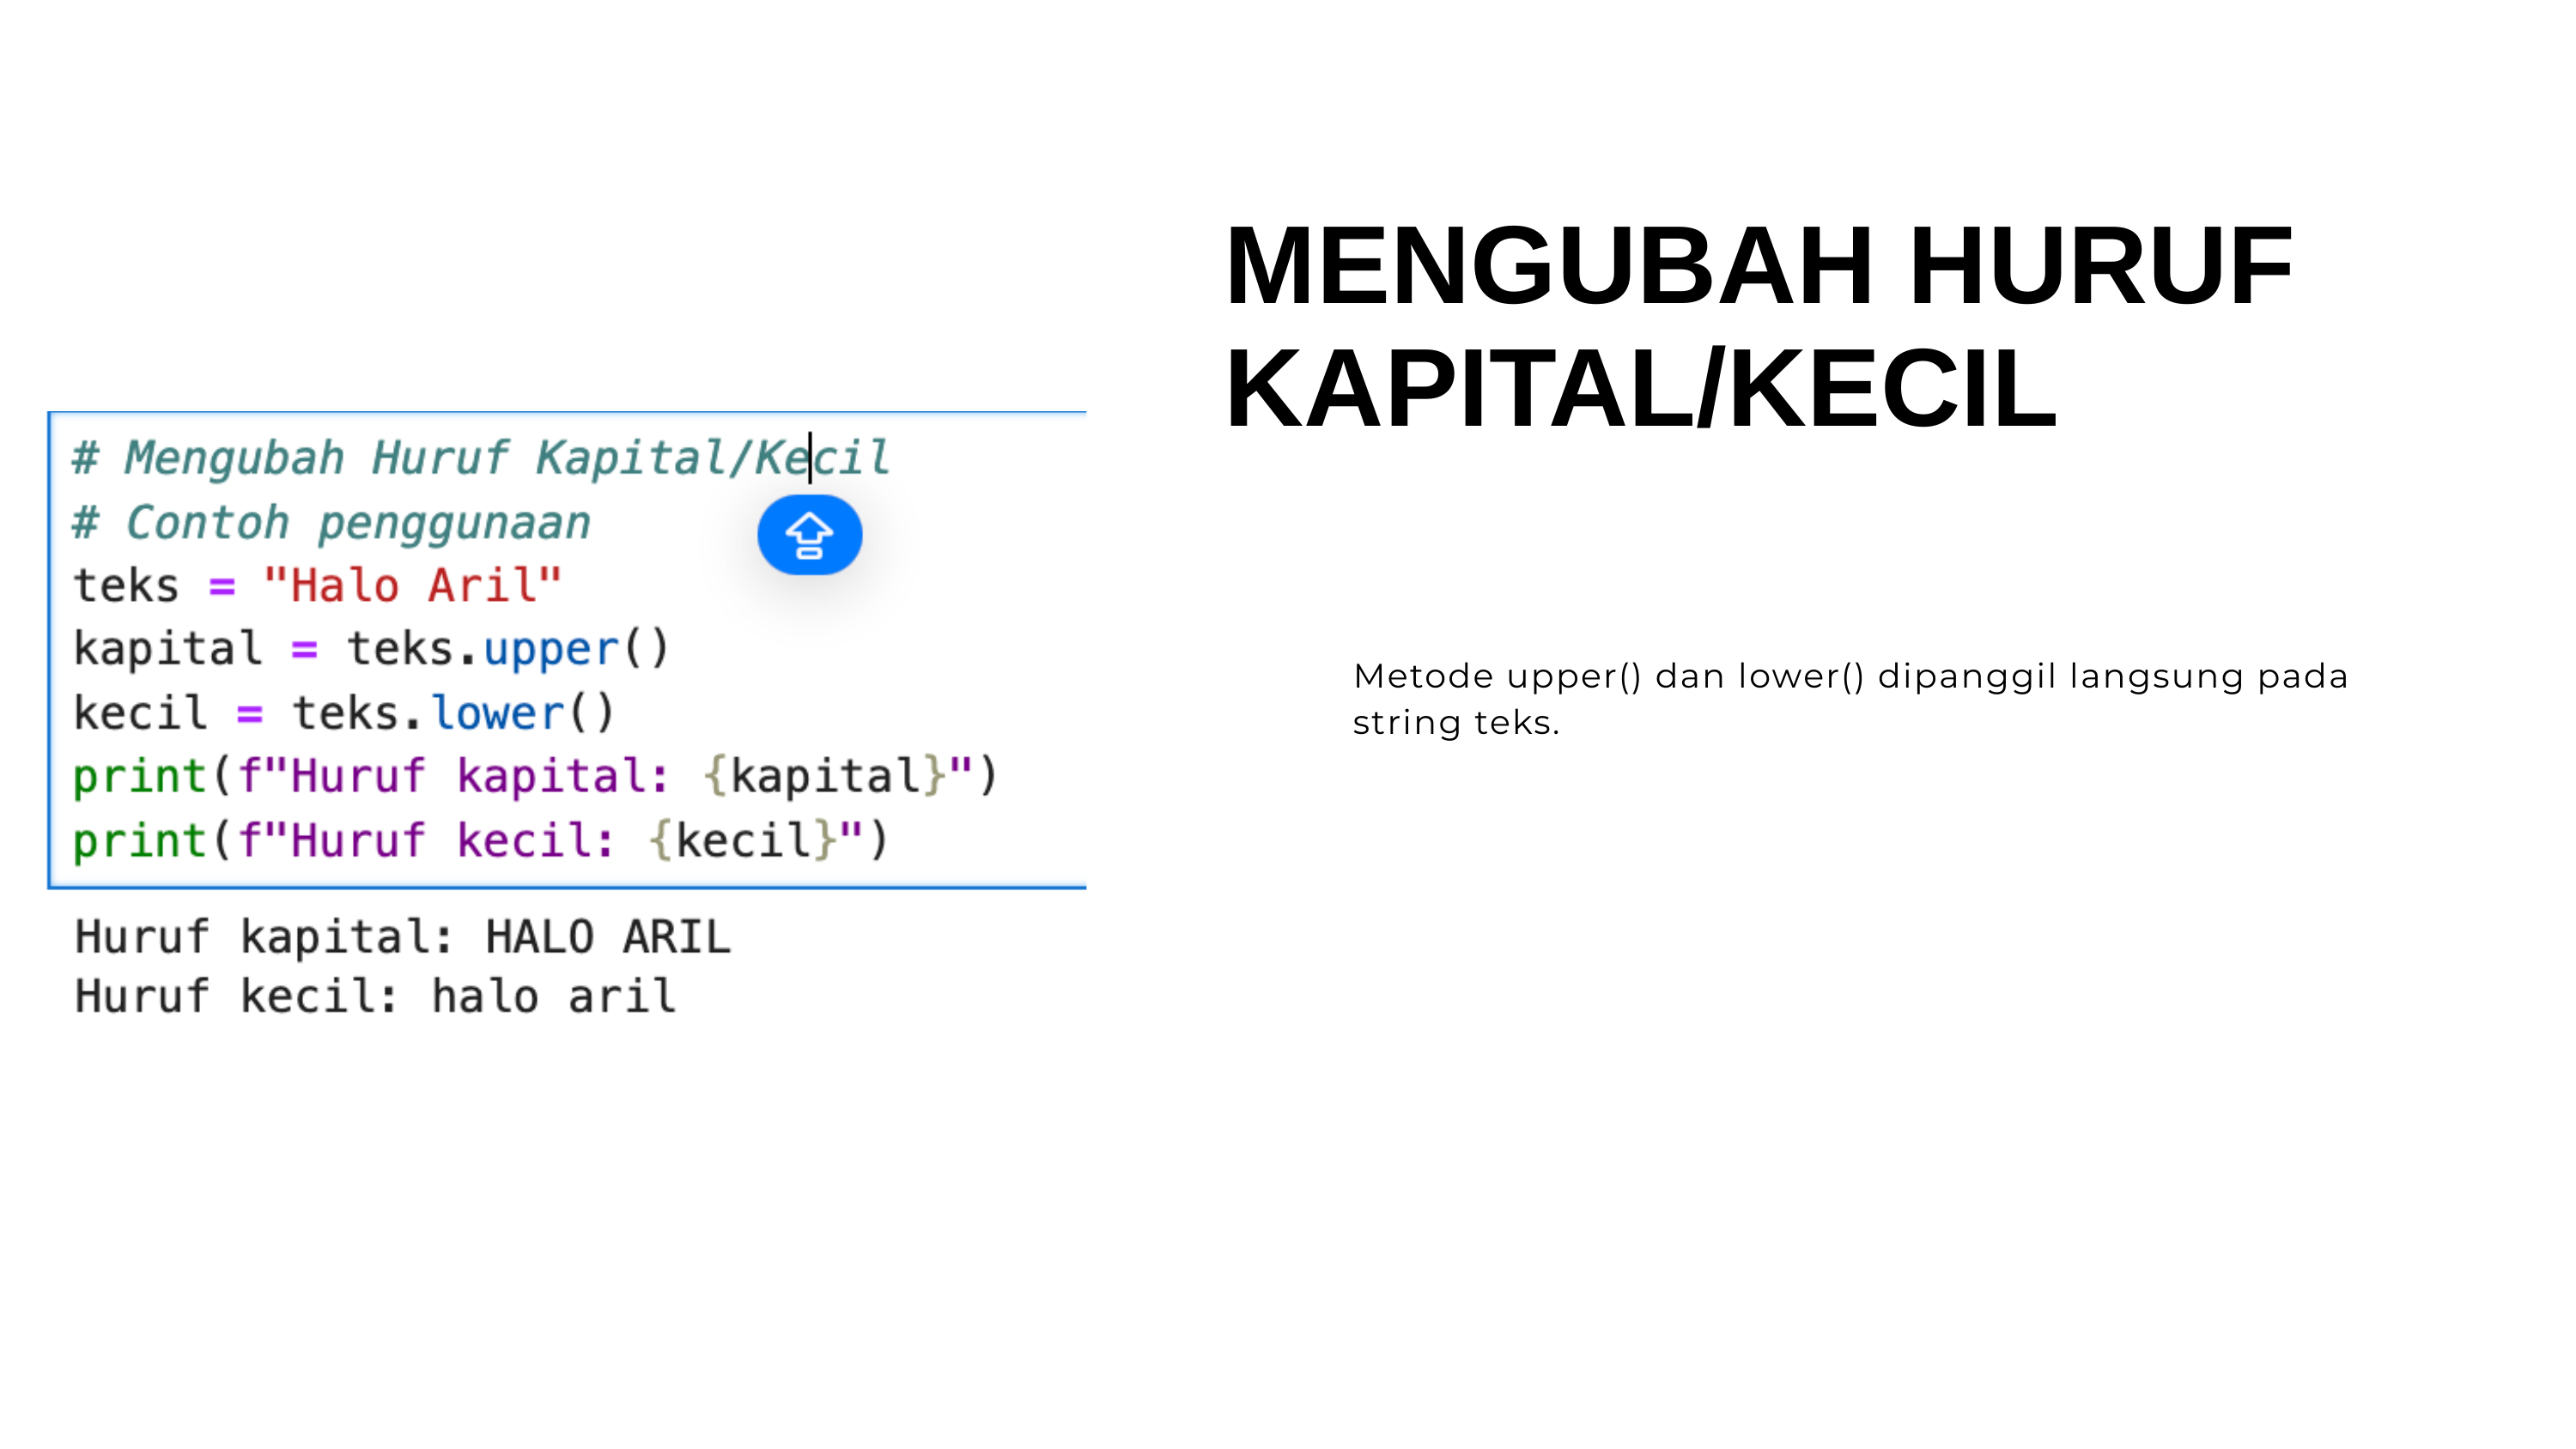

MENGUBAH HURUF KAPITAL/KECIL

Metode upper() dan lower() dipanggil langsung pada string teks.